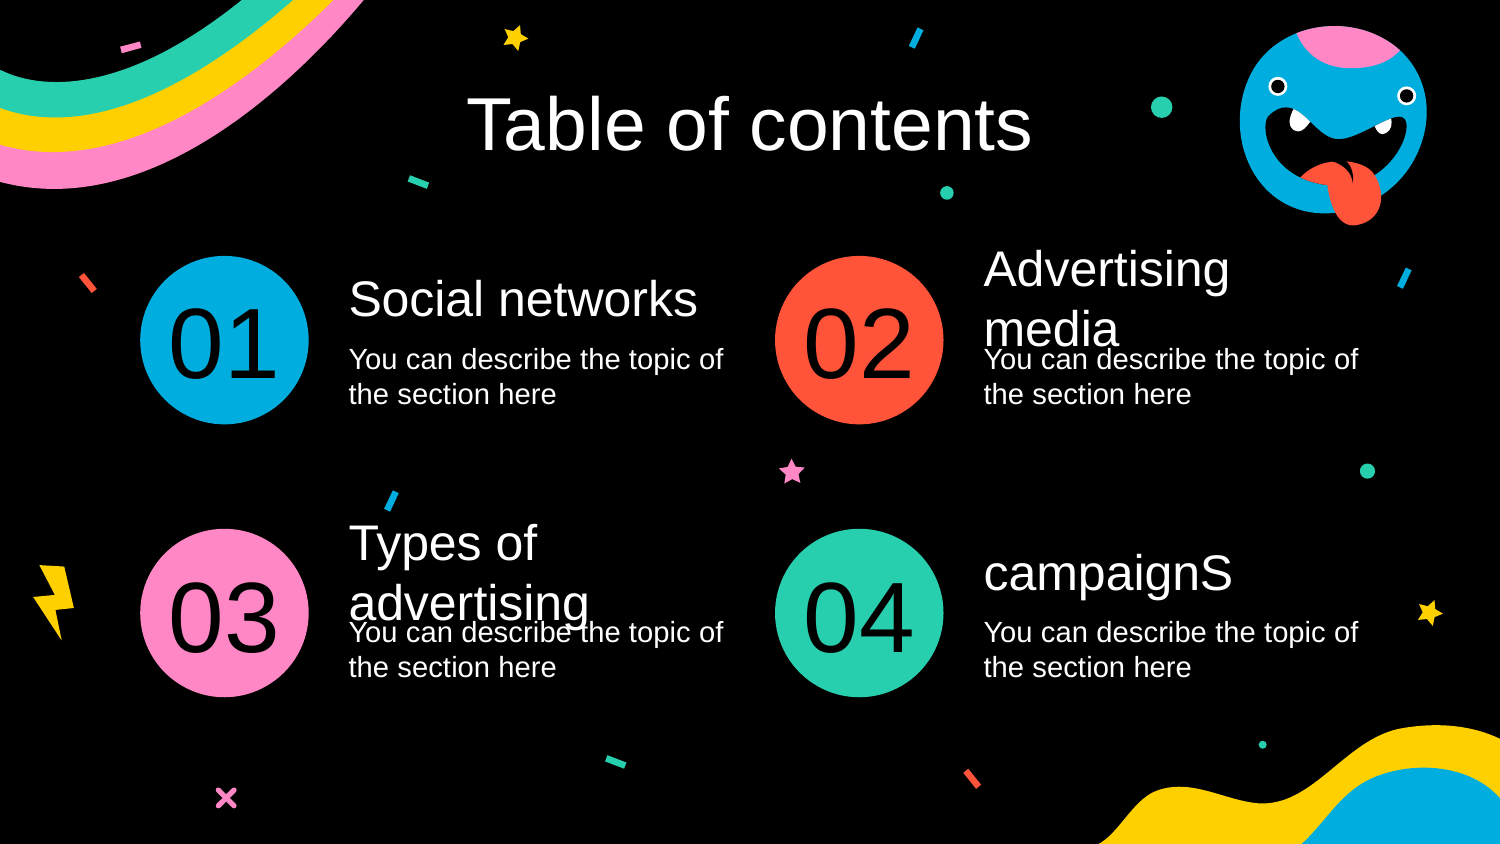

# Table of contents

Social networks
Advertising media
01
02
You can describe the topic of the section here
You can describe the topic of the section here

Types of advertising
campaignS
03
04
You can describe the topic of the section here
You can describe the topic of the section here